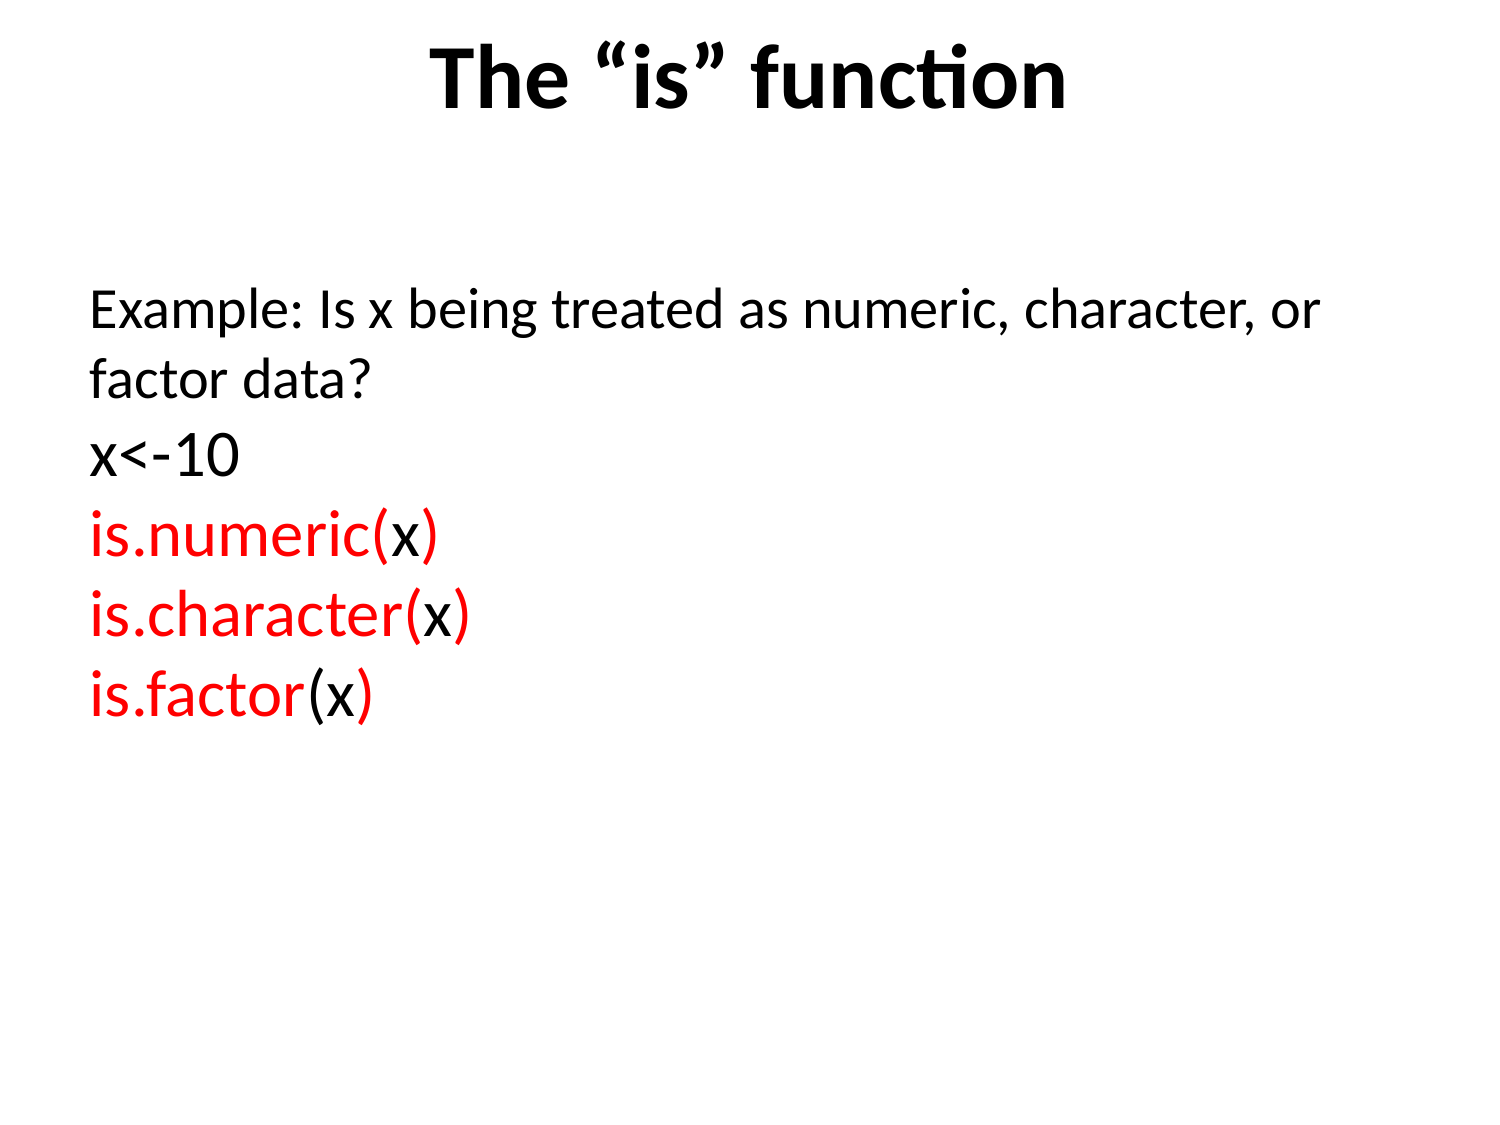

The “is” function
Example: Is x being treated as numeric, character, or factor data?
x<-10
is.numeric(x)
is.character(x)
is.factor(x)